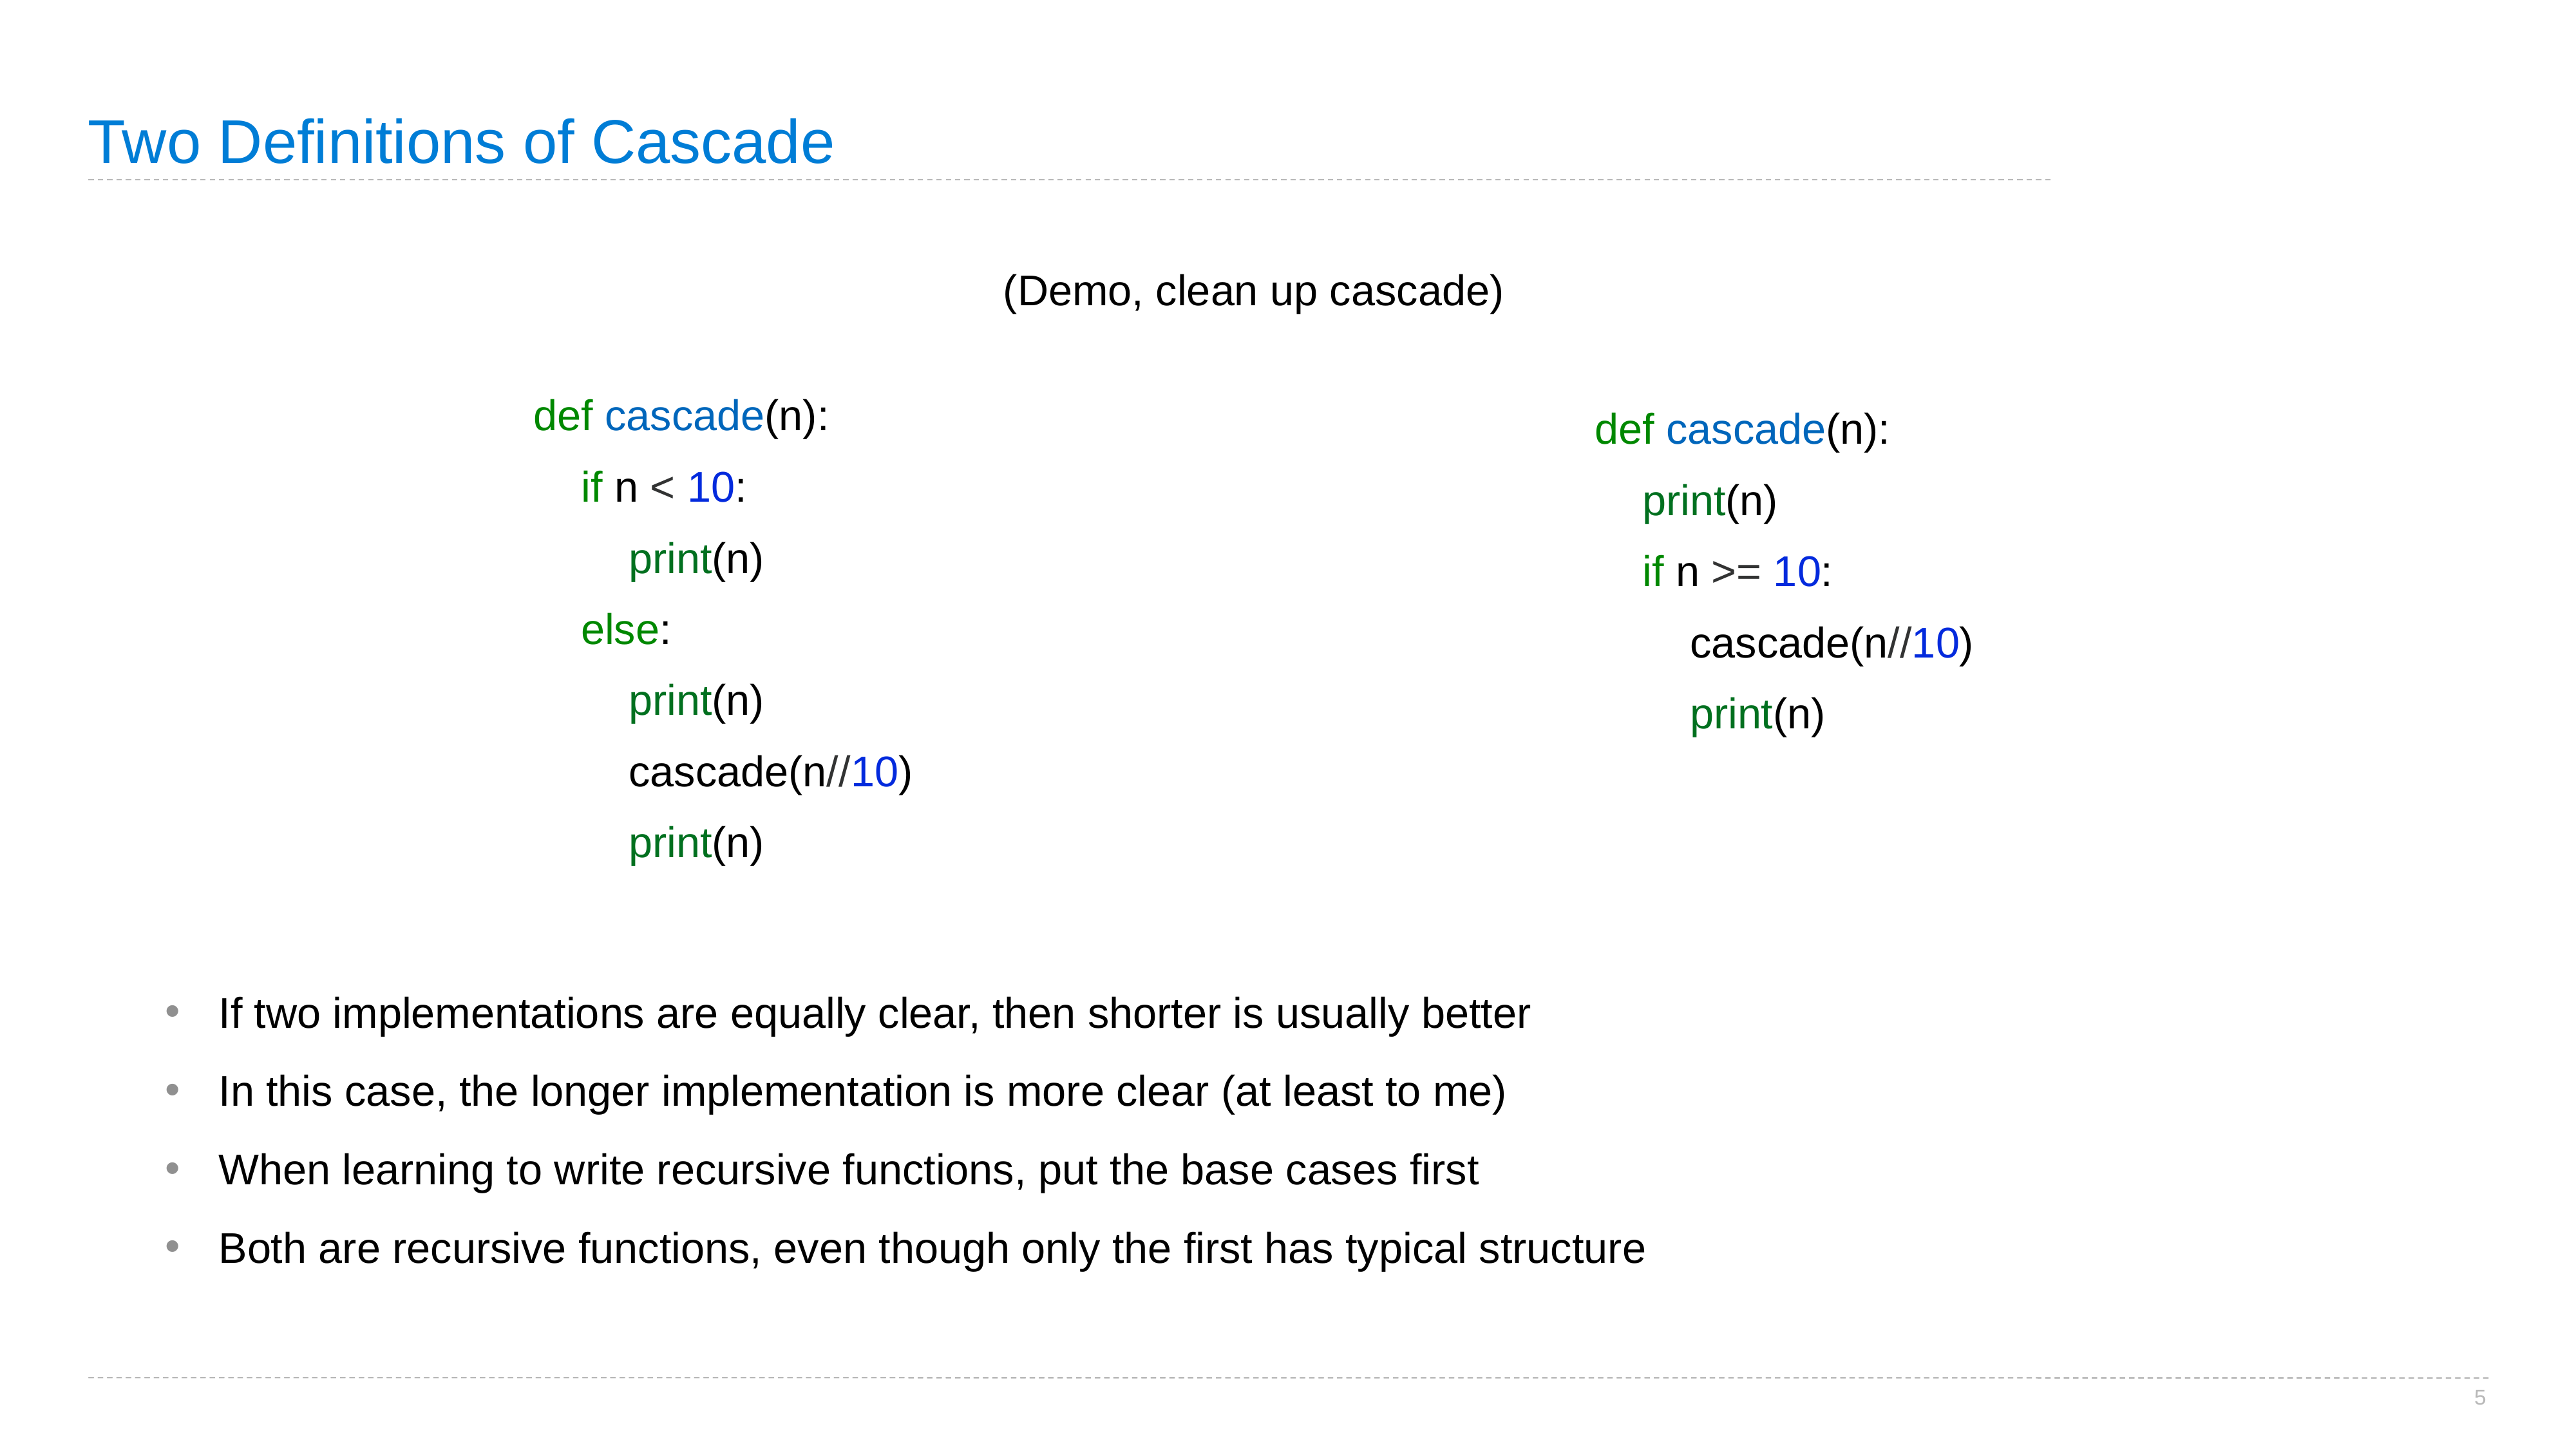

# Two Definitions of Cascade

(Demo, clean up cascade)
def cascade(n):
    print(n)
    if n >= 10:
        cascade(n//10)
        print(n)
def cascade(n):
    if n < 10:
        print(n)
    else:
        print(n)
        cascade(n//10)
        print(n)
If two implementations are equally clear, then shorter is usually better
In this case, the longer implementation is more clear (at least to me)
When learning to write recursive functions, put the base cases first
Both are recursive functions, even though only the first has typical structure

5